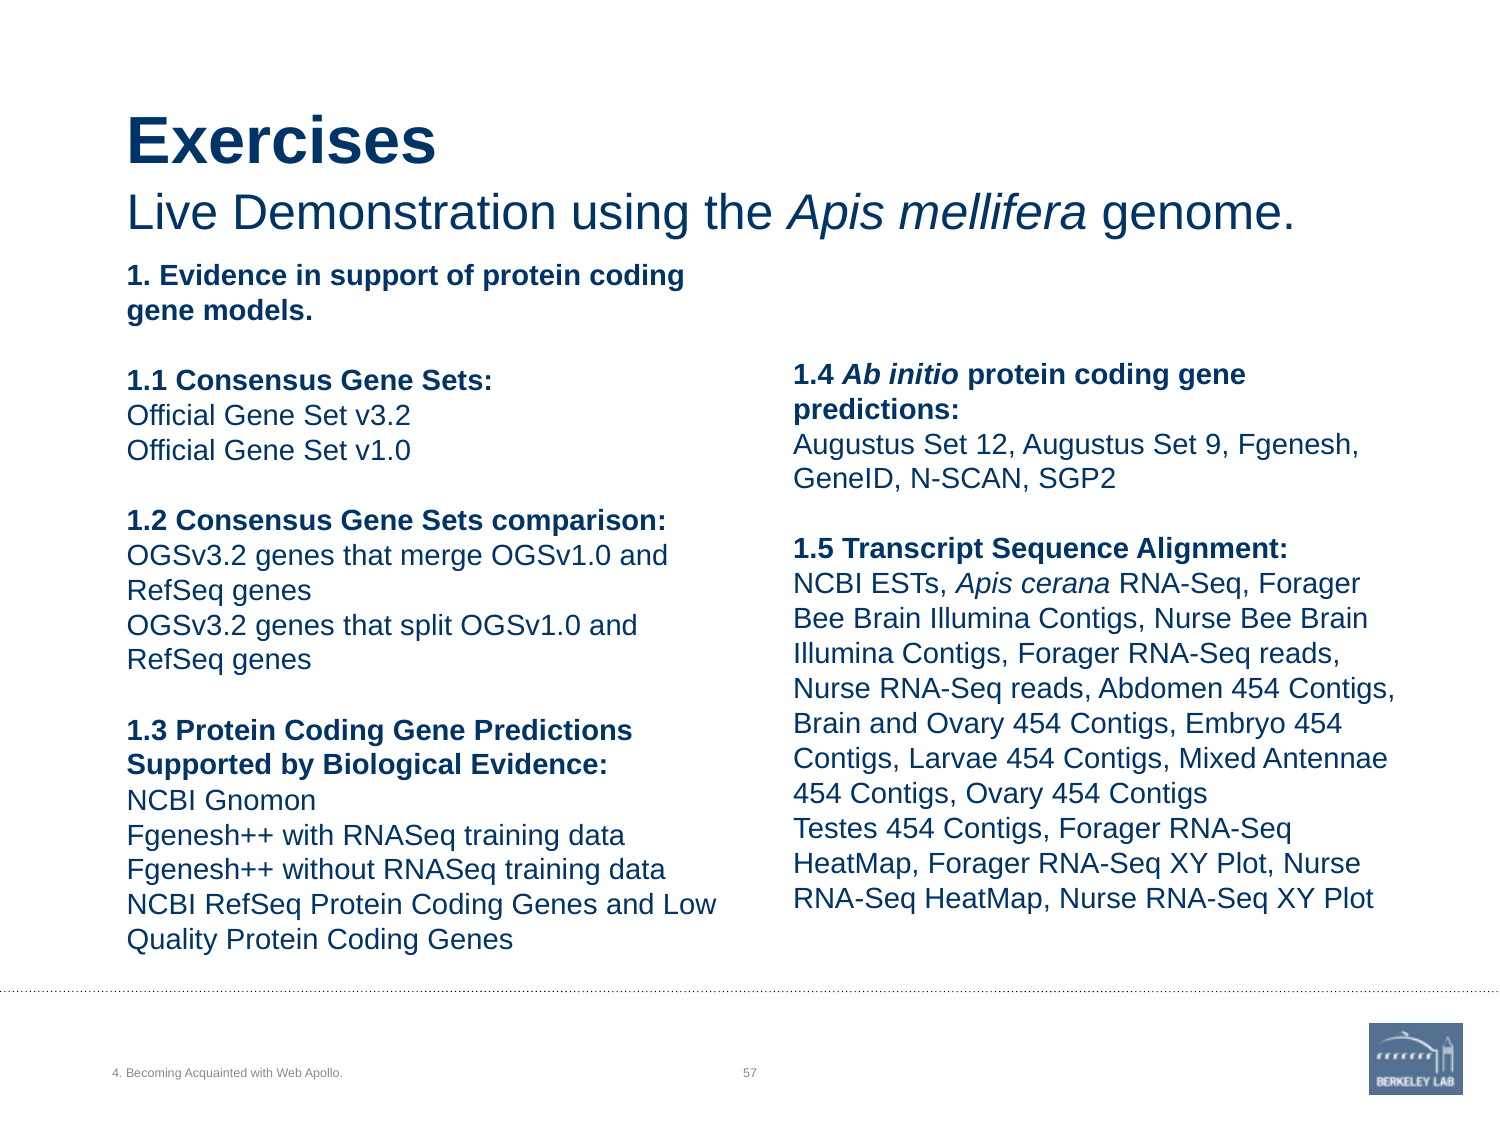

# Exercises
Live Demonstration using the Apis mellifera genome.
1. Evidence in support of protein coding gene models.

1.1 Consensus Gene Sets:
Official Gene Set v3.2
Official Gene Set v1.0
1.2 Consensus Gene Sets comparison:
OGSv3.2 genes that merge OGSv1.0 and
RefSeq genes
OGSv3.2 genes that split OGSv1.0 and RefSeq genes
1.3 Protein Coding Gene Predictions Supported by Biological Evidence:
NCBI Gnomon
Fgenesh++ with RNASeq training data
Fgenesh++ without RNASeq training data
NCBI RefSeq Protein Coding Genes and Low Quality Protein Coding Genes
1.4 Ab initio protein coding gene predictions:
Augustus Set 12, Augustus Set 9, Fgenesh, GeneID, N-SCAN, SGP2
1.5 Transcript Sequence Alignment:
NCBI ESTs, Apis cerana RNA-Seq, Forager Bee Brain Illumina Contigs, Nurse Bee Brain Illumina Contigs, Forager RNA-Seq reads, Nurse RNA-Seq reads, Abdomen 454 Contigs, Brain and Ovary 454 Contigs, Embryo 454 Contigs, Larvae 454 Contigs, Mixed Antennae 454 Contigs, Ovary 454 Contigs
Testes 454 Contigs, Forager RNA-Seq HeatMap, Forager RNA-Seq XY Plot, Nurse RNA-Seq HeatMap, Nurse RNA-Seq XY Plot
4. Becoming Acquainted with Web Apollo.
57